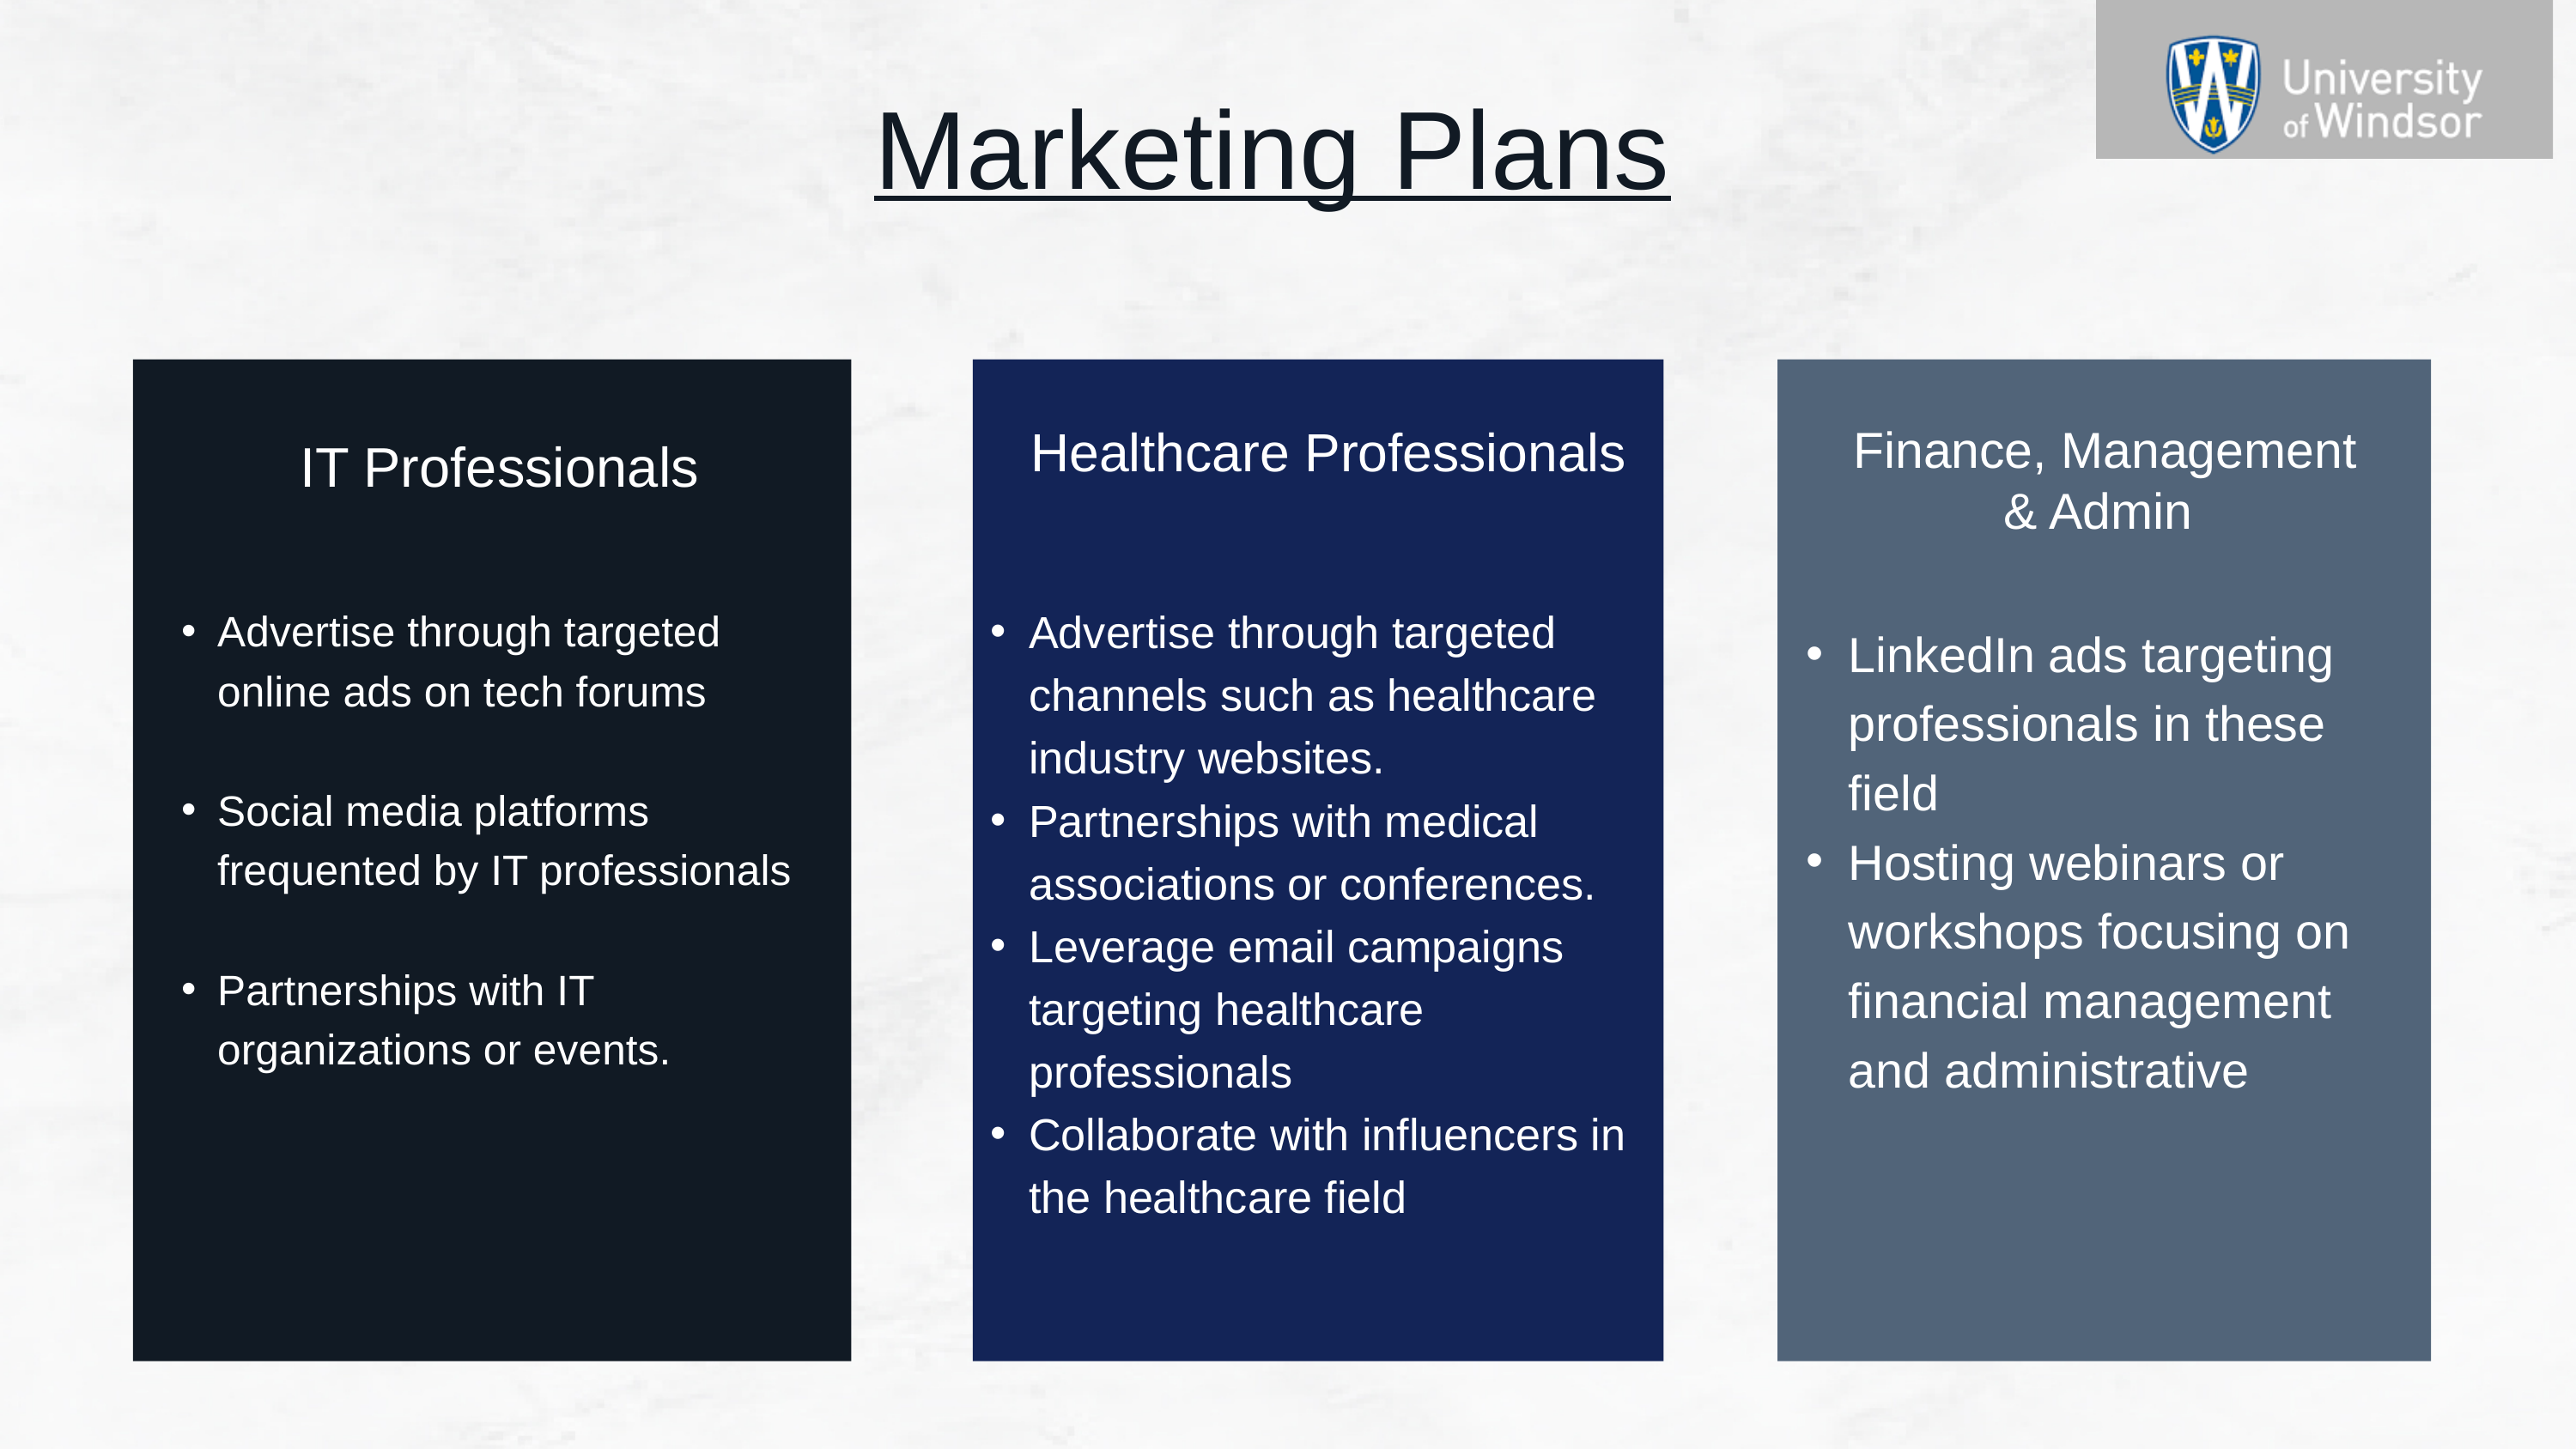

Marketing Plans

Healthcare Professionals
Finance, Management & Admin
IT Professionals
Advertise through targeted channels such as healthcare industry websites.
Partnerships with medical associations or conferences.
Leverage email campaigns targeting healthcare professionals
Collaborate with influencers in the healthcare field
Advertise through targeted online ads on tech forums

Social media platforms frequented by IT professionals

Partnerships with IT organizations or events.
LinkedIn ads targeting professionals in these field
Hosting webinars or workshops focusing on financial management and administrative